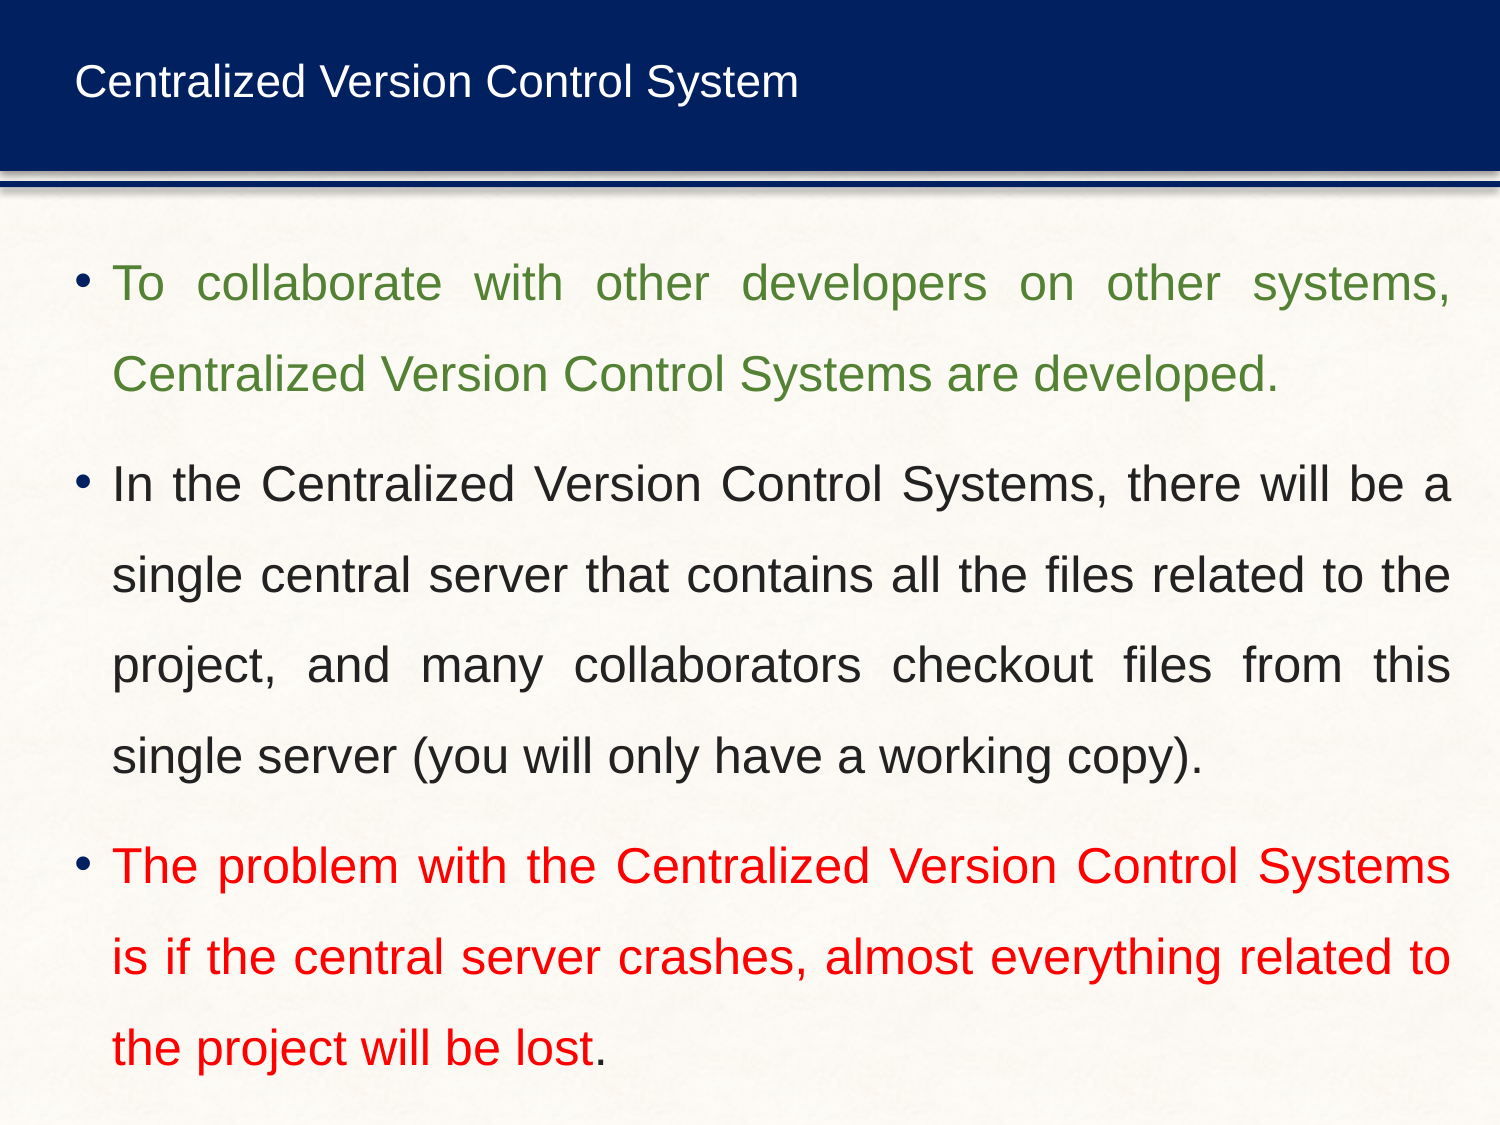

# Centralized Version Control System
To collaborate with other developers on other systems, Centralized Version Control Systems are developed.
In the Centralized Version Control Systems, there will be a single central server that contains all the files related to the project, and many collaborators checkout files from this single server (you will only have a working copy).
The problem with the Centralized Version Control Systems is if the central server crashes, almost everything related to the project will be lost.